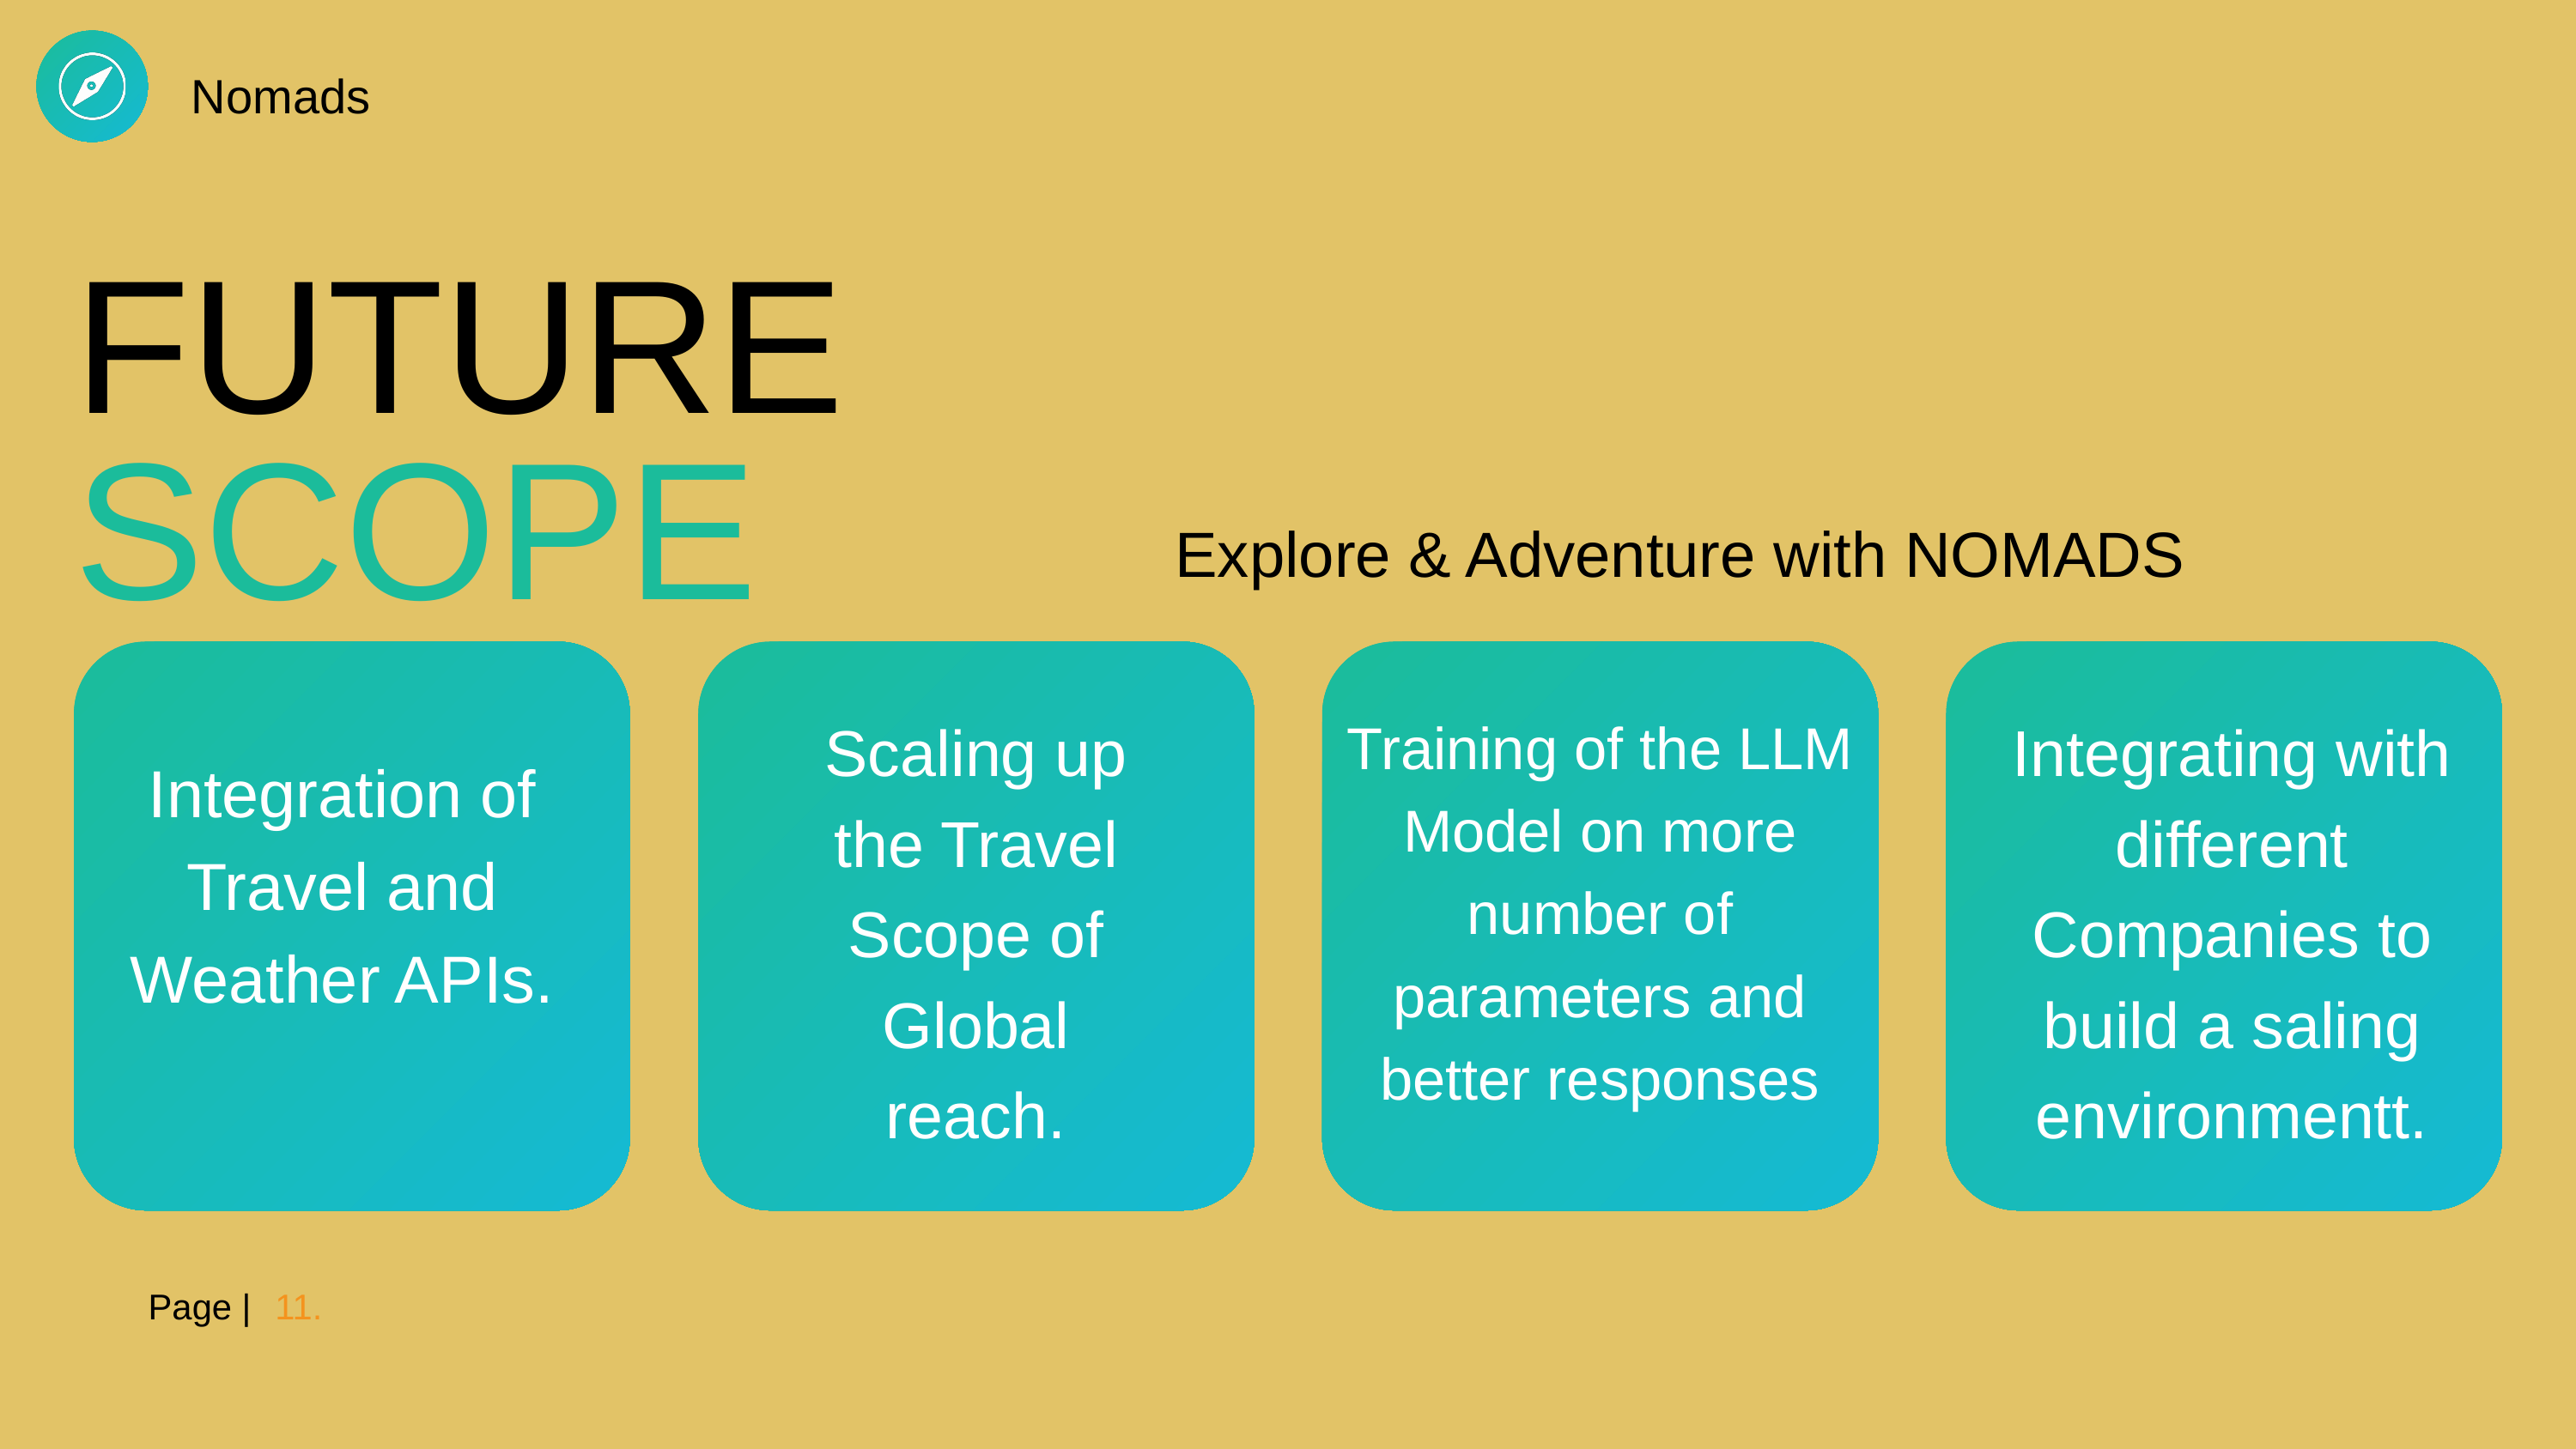

Nomads
FUTURE
SCOPE
Explore & Adventure with NOMADS

Scaling up the Travel Scope of Global reach.
Training of the LLM Model on more number of parameters and better responses
Integrating with different Companies to build a saling environmentt.
Integration of Travel and Weather APIs.
Page |
11.